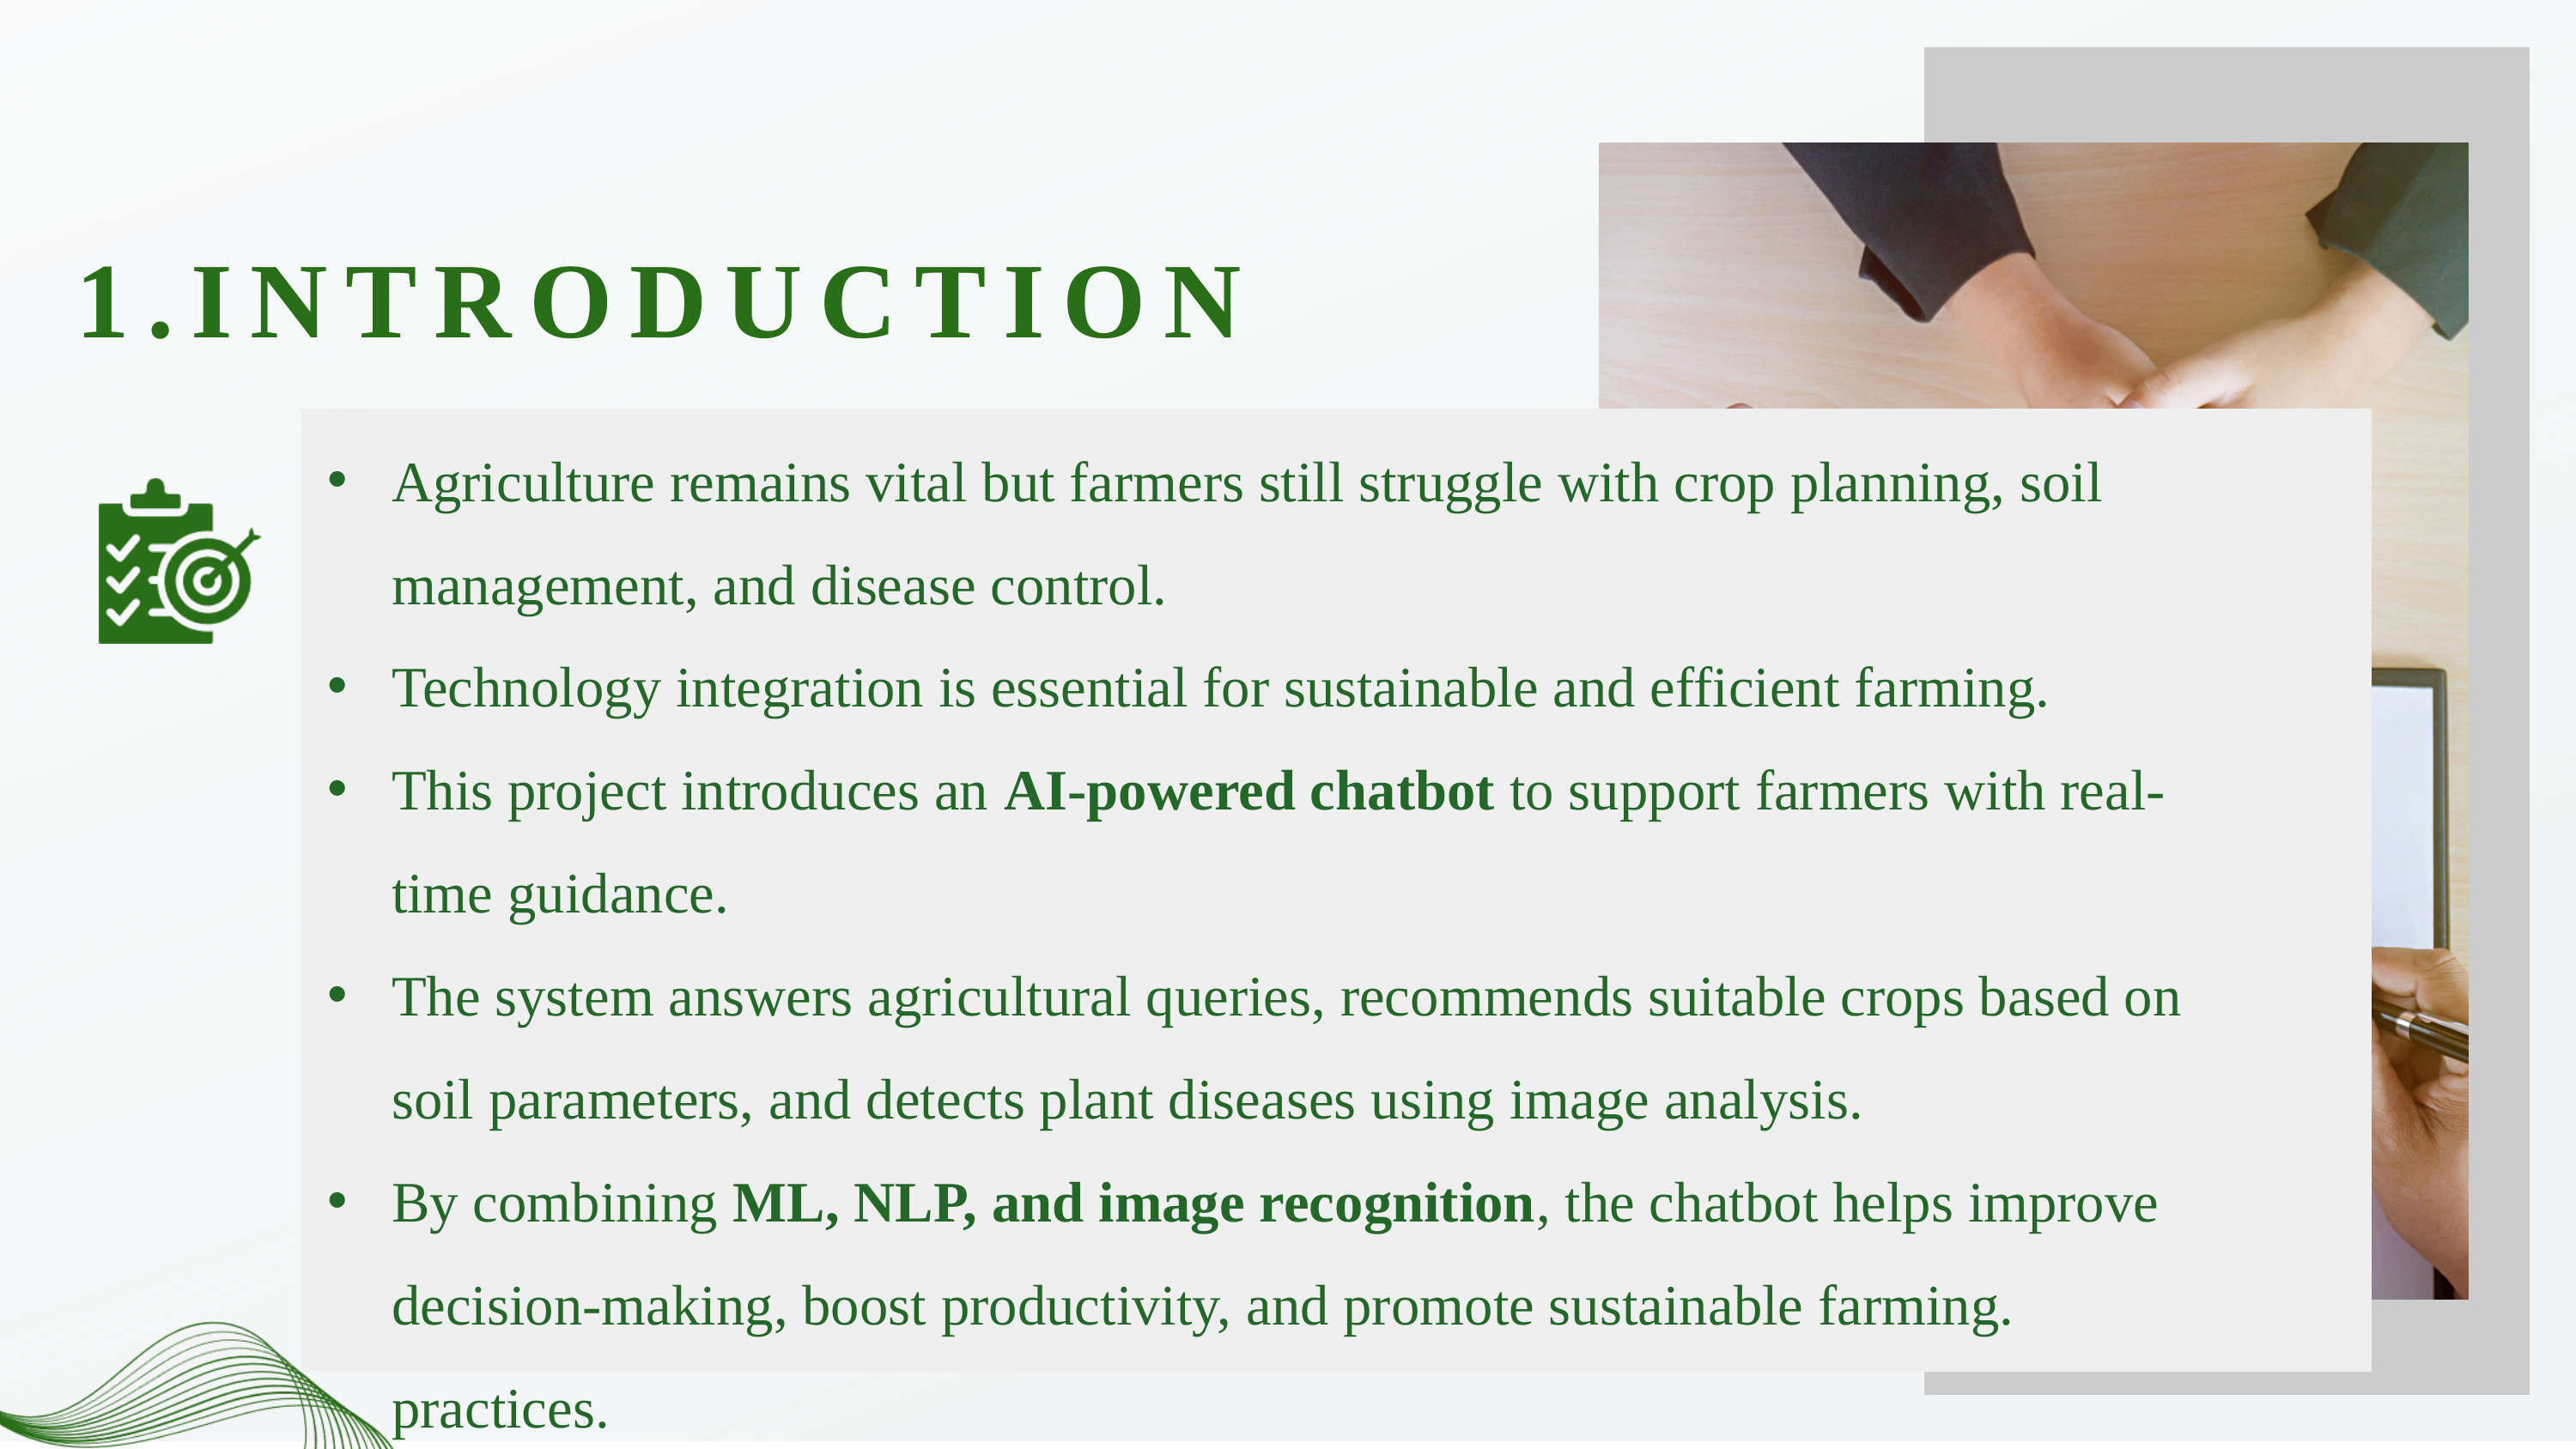

1.INTRODUCTION

Agriculture remains vital but farmers still struggle with crop planning, soil management, and disease control.
Technology integration is essential for sustainable and efficient farming.
This project introduces an AI-powered chatbot to support farmers with real-time guidance.
The system answers agricultural queries, recommends suitable crops based on soil parameters, and detects plant diseases using image analysis.
By combining ML, NLP, and image recognition, the chatbot helps improve decision-making, boost productivity, and promote sustainable farming. practices.